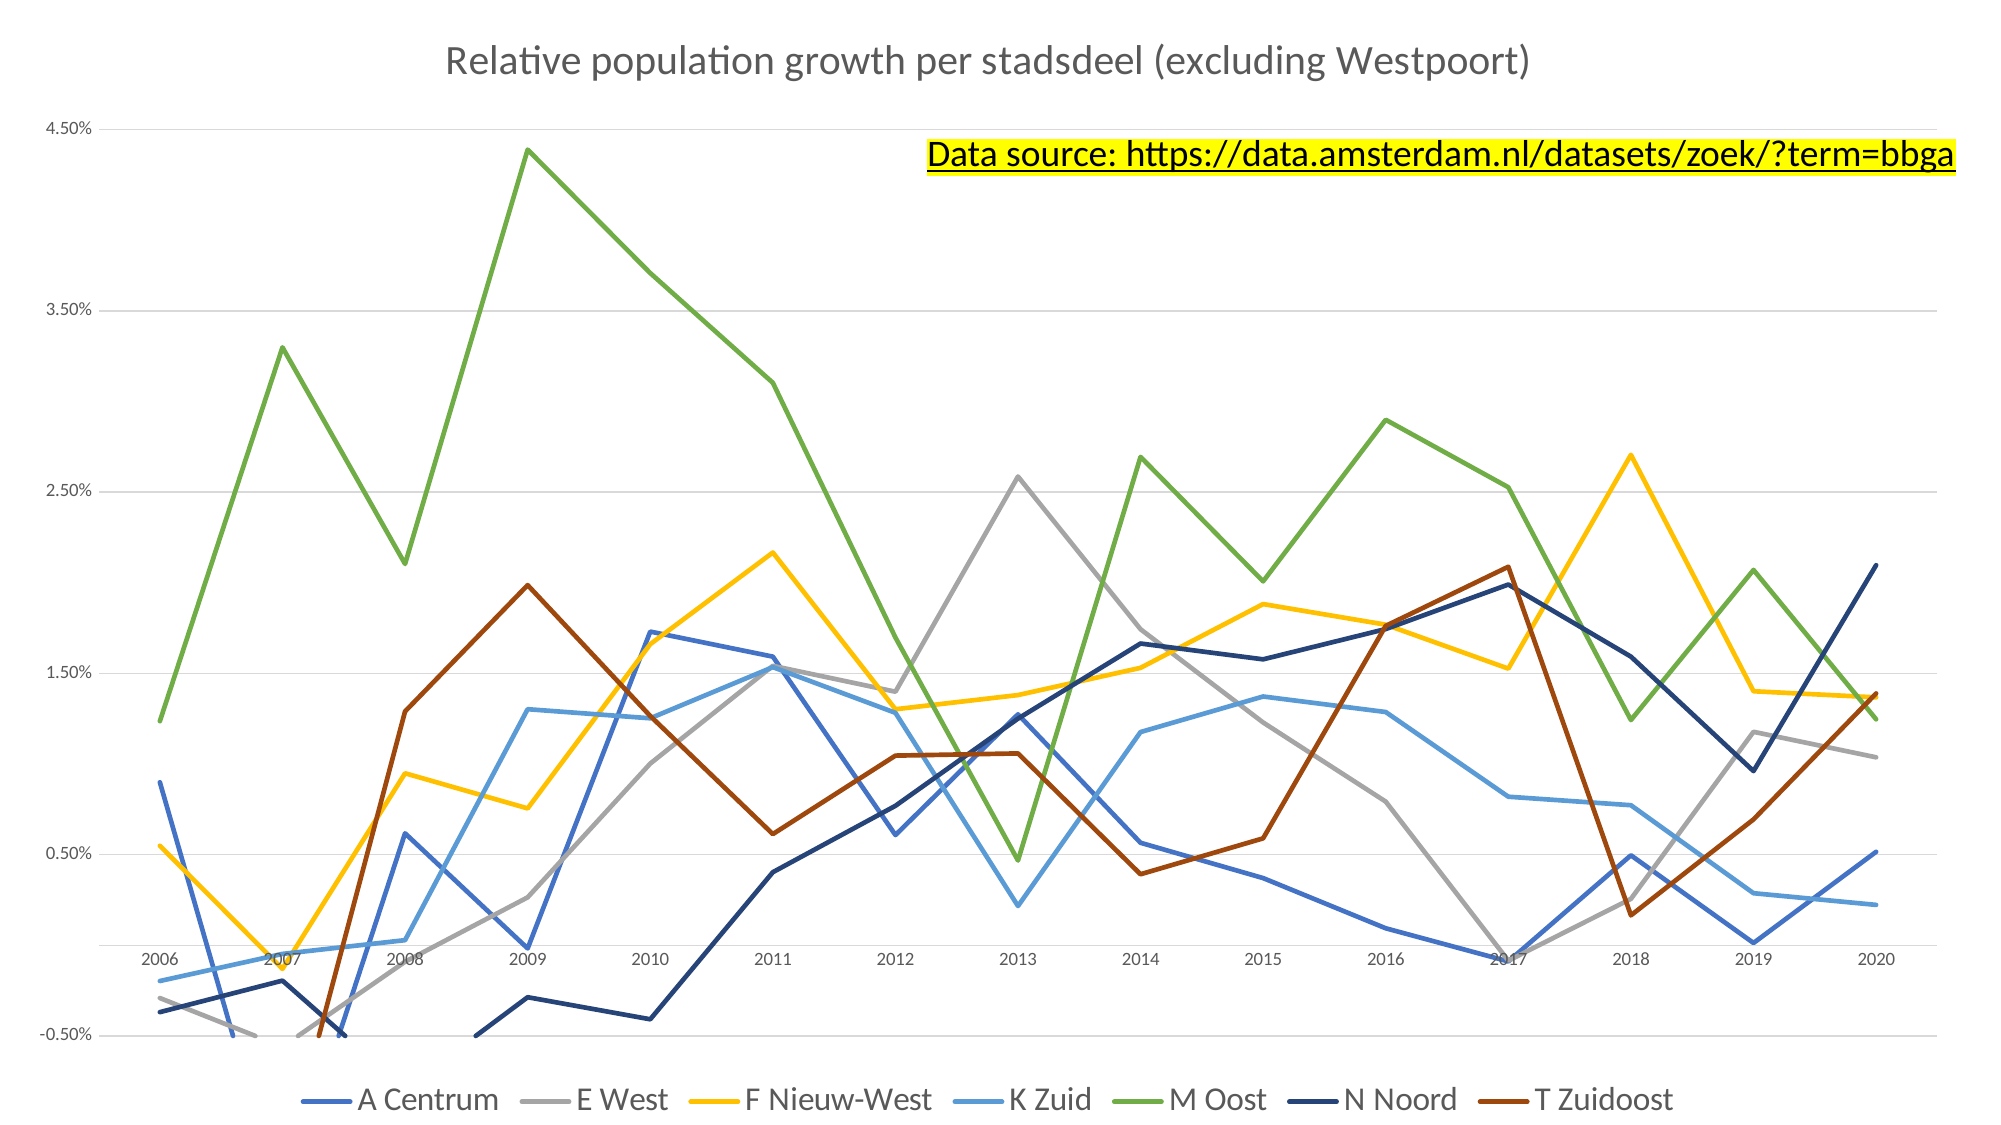

### Chart: Relative population growth per stadsdeel (excluding Westpoort)

| Category | A Centrum | E West | F Nieuw-West | K Zuid | M Oost | N Noord | T Zuidoost |
|---|---|---|---|---|---|---|---|
| 2006 | 0.008994376976363613 | -0.002911108054829689 | 0.005488895542095607 | -0.0019734275683241926 | 0.012360976190004163 | -0.0036881943735176297 | -0.020397268777157047 |
| 2007 | -0.014462709136139701 | -0.005593998329463512 | -0.0013055627662660904 | -0.0004751722499406035 | 0.03298769203654202 | -0.0019477413035059344 | -0.012546415400408075 |
| 2008 | 0.0061743670964389125 | -0.0009093220926737923 | 0.009487259856123908 | 0.0002837053451620571 | 0.021033574096191398 | -0.007908882371066957 | 0.012898340541858644 |
| 2009 | -0.00017216572180478866 | 0.0026456046710734366 | 0.007550284744941234 | 0.013023747834485719 | 0.043892793152427195 | -0.002864373633958357 | 0.019867717493221155 |
| 2010 | 0.01730563447843253 | 0.010023693765770201 | 0.01661092111691533 | 0.012523363071591262 | 0.03708479701187247 | -0.004083939963775222 | 0.012647533855137285 |
| 2011 | 0.01592310482408415 | 0.0154156670094063 | 0.02167017855162471 | 0.015342879349515724 | 0.031033743514985206 | 0.004031183754792823 | 0.006134367178681847 |
| 2012 | 0.006081378604496174 | 0.013989003817910425 | 0.01301868496084987 | 0.012821928294359677 | 0.016975231631651613 | 0.007695413902509374 | 0.010462393912788996 |
| 2013 | 0.012739832974520334 | 0.025861048644810036 | 0.013801478729863915 | 0.0021656504582022195 | 0.0046779799631977105 | 0.012502576080236312 | 0.01058335143484662 |
| 2014 | 0.005653214974011563 | 0.01743582347851168 | 0.015304720364720224 | 0.011762061188823867 | 0.02694408491863863 | 0.016645181717438996 | 0.0039167452802025245 |
| 2015 | 0.0037050372245902973 | 0.012289330819713958 | 0.01882170047678865 | 0.01372533560774926 | 0.0200781565826708 | 0.015772028563165973 | 0.005899775190017961 |
| 2016 | 0.0009373047281816288 | 0.007925394869497032 | 0.017683803243847114 | 0.012867829013419308 | 0.0289921516823374 | 0.017443388375454425 | 0.01761916586848298 |
| 2017 | -0.0008901837015456826 | -0.0008474340807424079 | 0.015261350629530714 | 0.008195004816484943 | 0.02526789557547519 | 0.01989948018123702 | 0.020881508767444833 |
| 2018 | 0.004964013792784245 | 0.0025583626479053407 | 0.02705749718151071 | 0.007726819541375872 | 0.012425699912349835 | 0.01592343245467784 | 0.0016504655451089307 |
| 2019 | 0.00012665369425798206 | 0.01177449552735594 | 0.014013262207843062 | 0.0028719048011652515 | 0.02070510861815589 | 0.0096078940534926 | 0.0069432607188718055 |
| 2020 | 0.00515760631806774 | 0.010369547934314773 | 0.01367400167126687 | 0.002226545907951167 | 0.012466143977191733 | 0.020967078189300412 | 0.013892337207990069 |
Data source: https://data.amsterdam.nl/datasets/zoek/?term=bbga